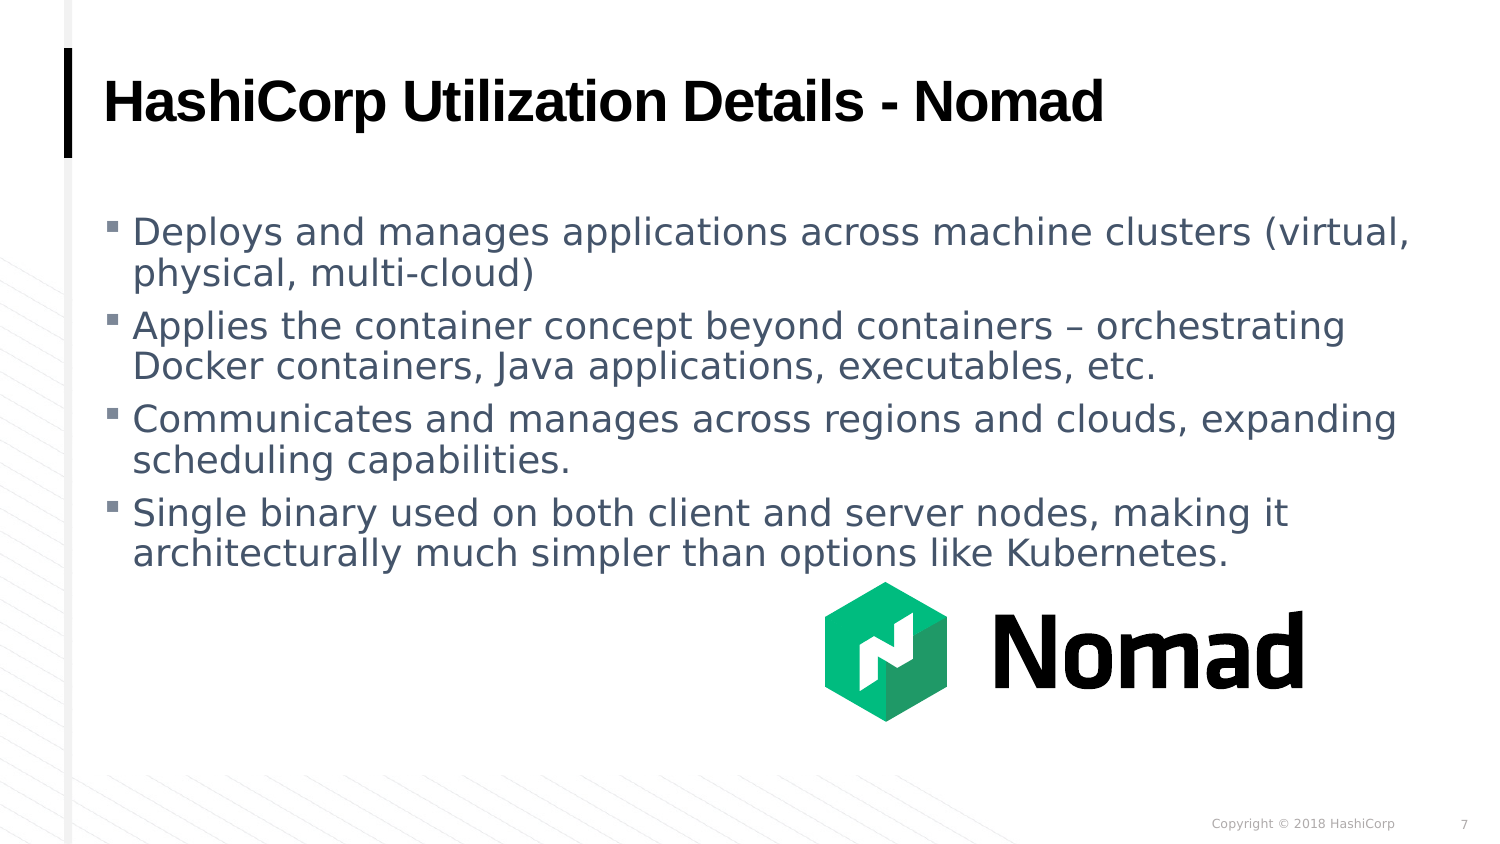

# HashiCorp Utilization Details - Nomad
Deploys and manages applications across machine clusters (virtual, physical, multi-cloud)
Applies the container concept beyond containers – orchestrating Docker containers, Java applications, executables, etc.
Communicates and manages across regions and clouds, expanding scheduling capabilities.
Single binary used on both client and server nodes, making it architecturally much simpler than options like Kubernetes.

7